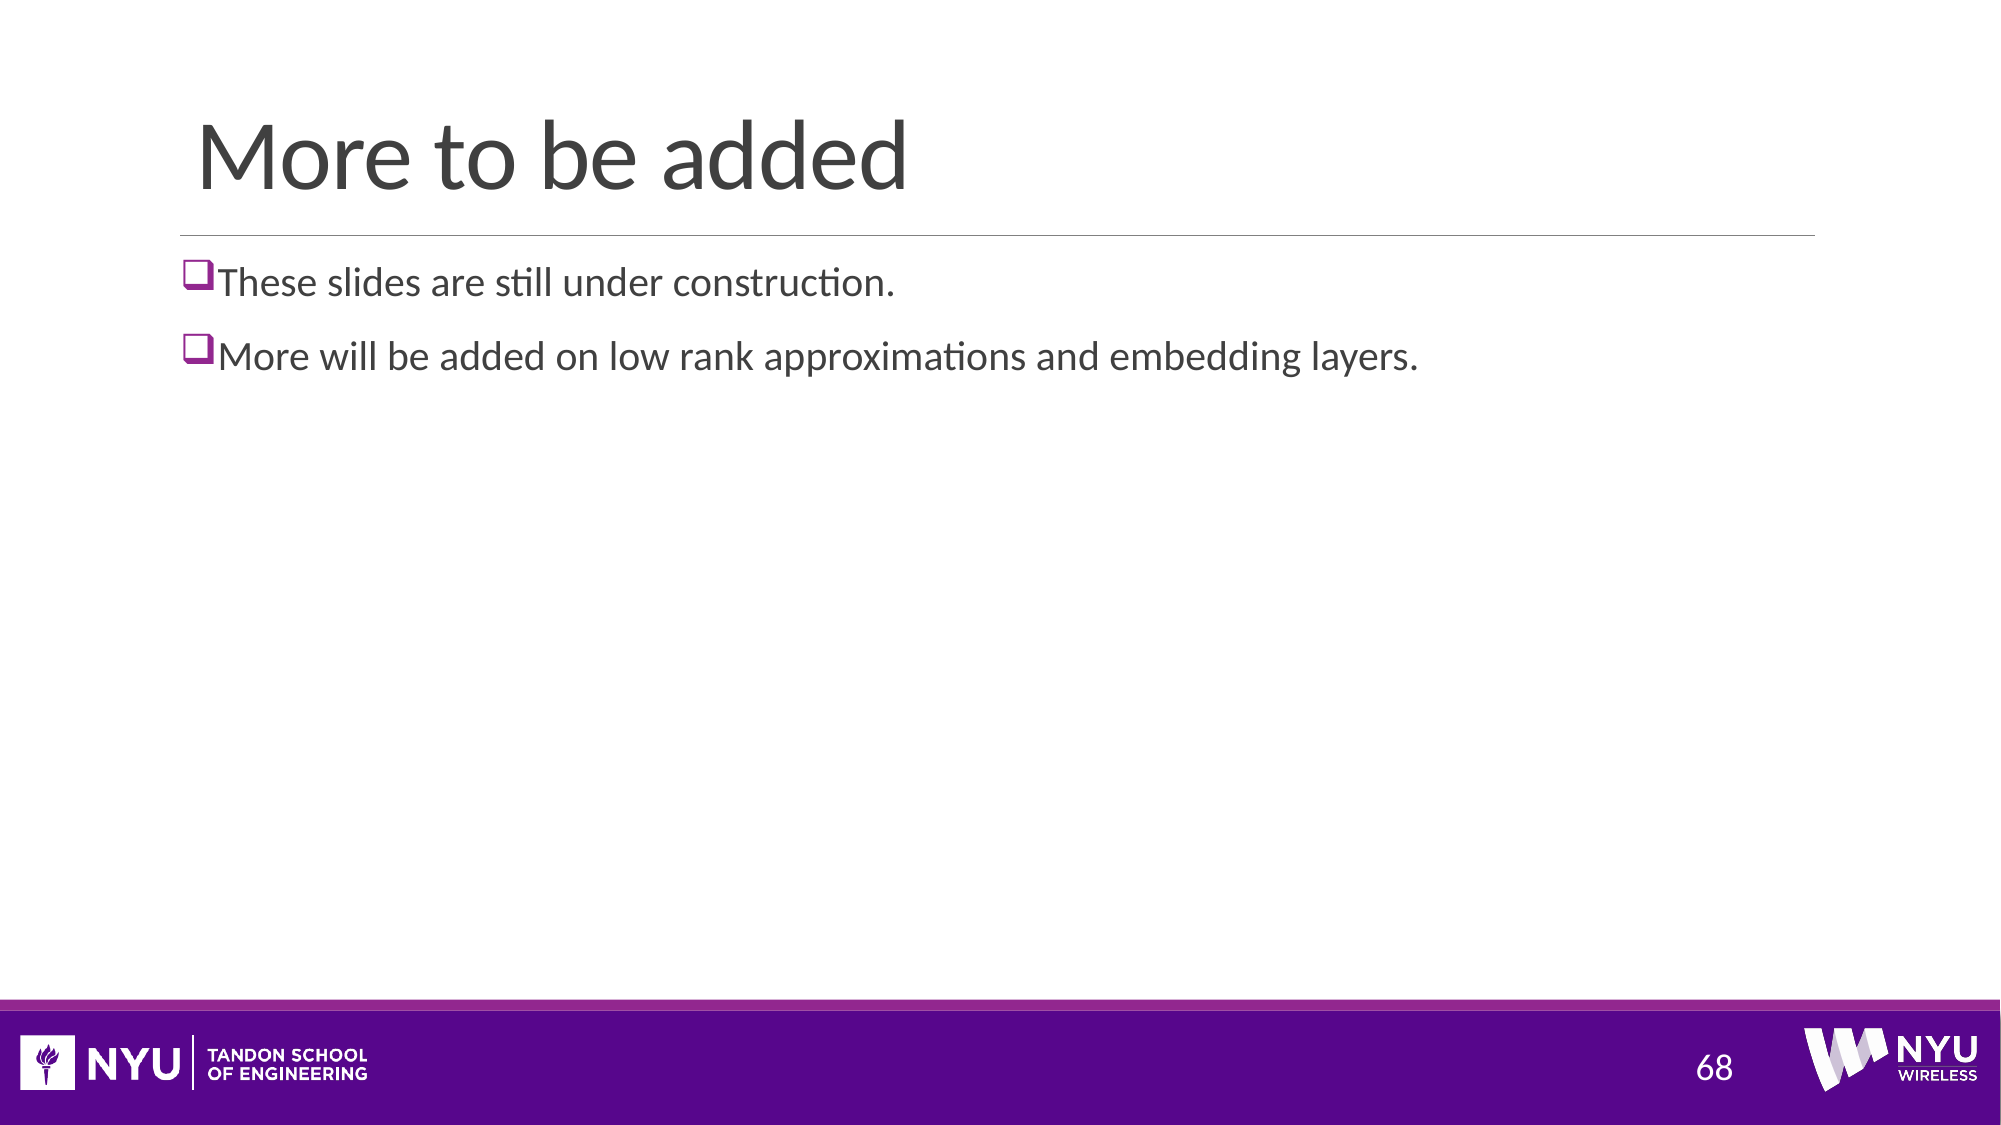

# More to be added
These slides are still under construction.
More will be added on low rank approximations and embedding layers.
68